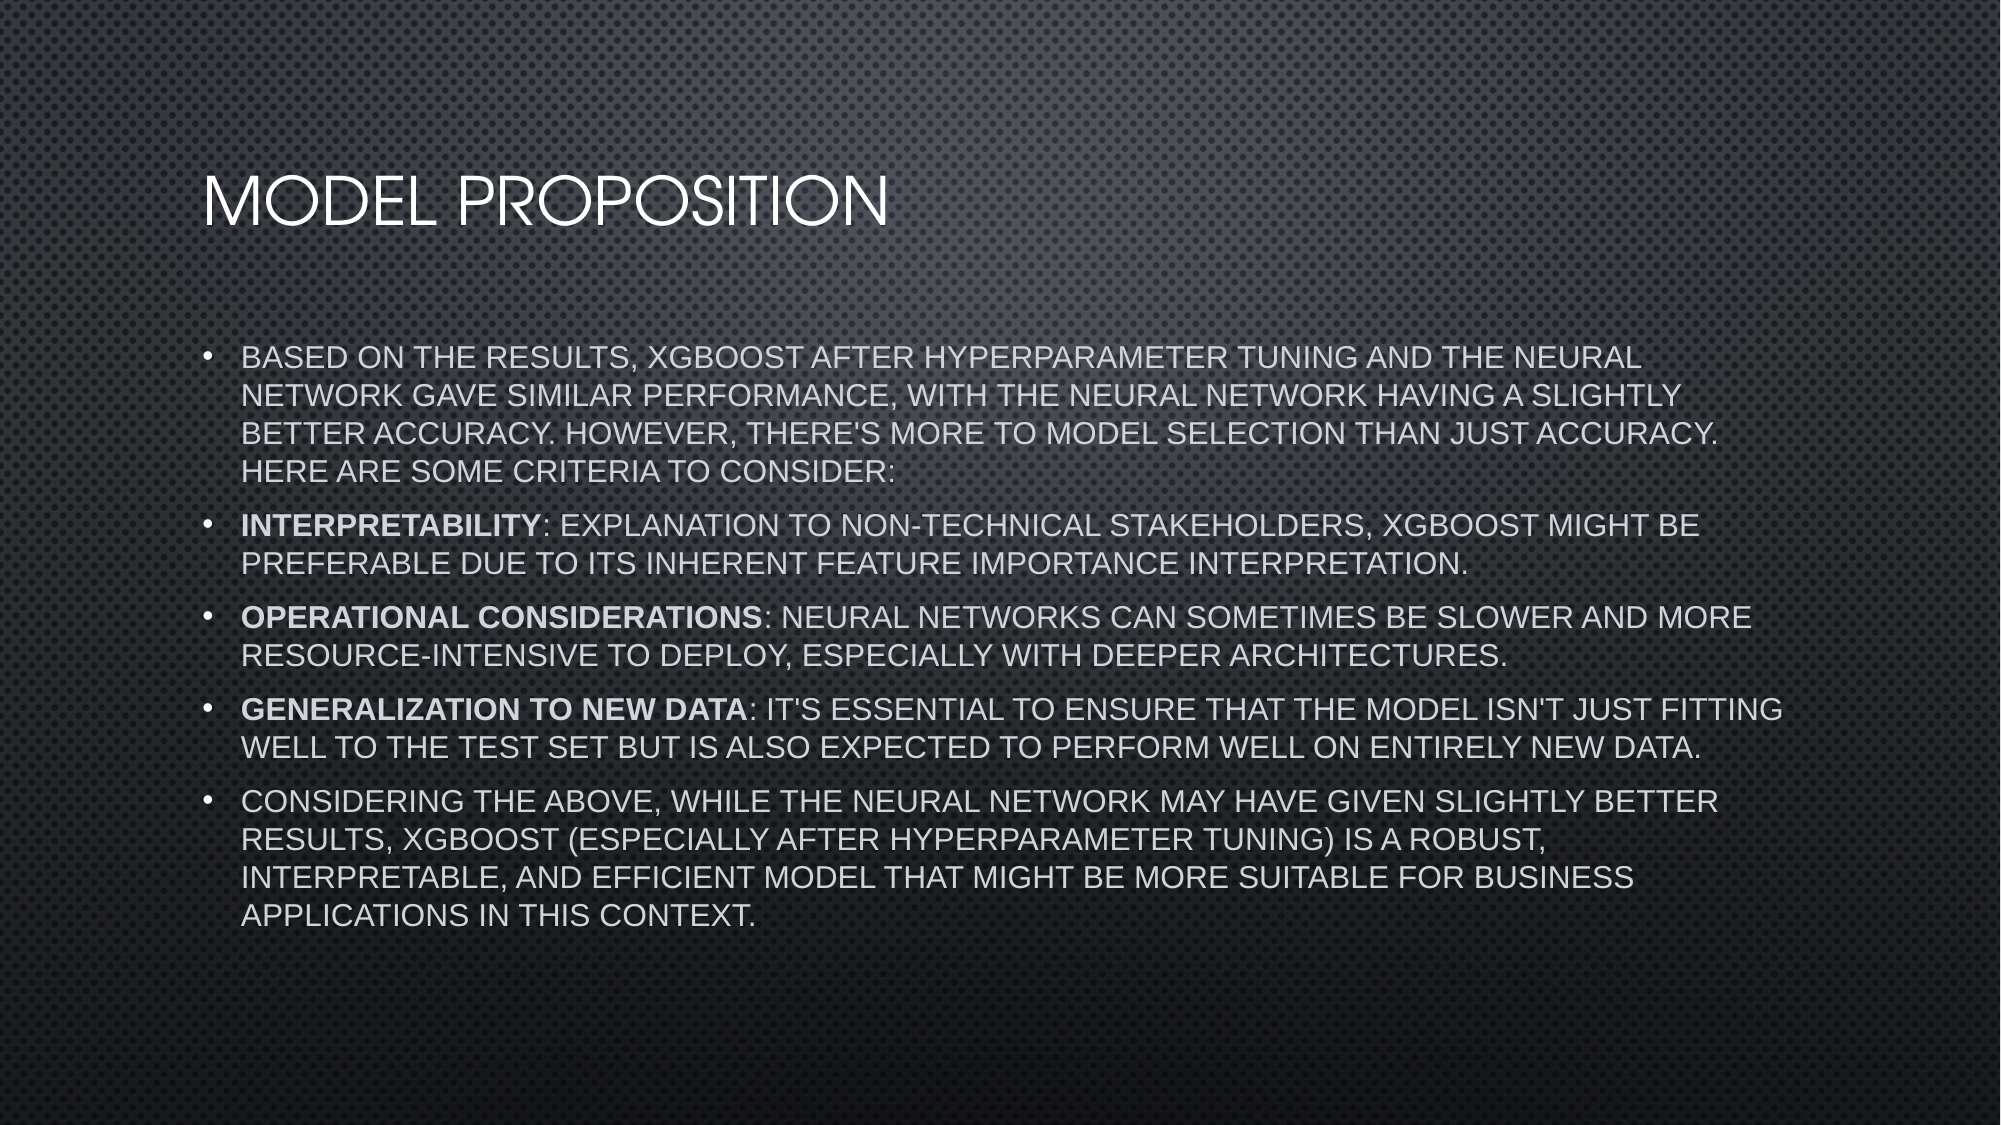

# MODEL PROPOSITION
Based on the results, XGBoost after hyperparameter tuning and the Neural Network gave similar performance, with the Neural Network having a slightly better accuracy. However, there's more to model selection than just accuracy. Here are some criteria to consider:
Interpretability: Explanation to non-technical stakeholders, XGBoost might be preferable due to its inherent feature importance interpretation.
Operational considerations: Neural networks can sometimes be slower and more resource-intensive to deploy, especially with deeper architectures.
Generalization to new data: It's essential to ensure that the model isn't just fitting well to the test set but is also expected to perform well on entirely new data.
Considering the above, while the Neural Network may have given slightly better results, XGBoost (especially after hyperparameter tuning) is a robust, interpretable, and efficient model that might be more suitable for business applications in this context.